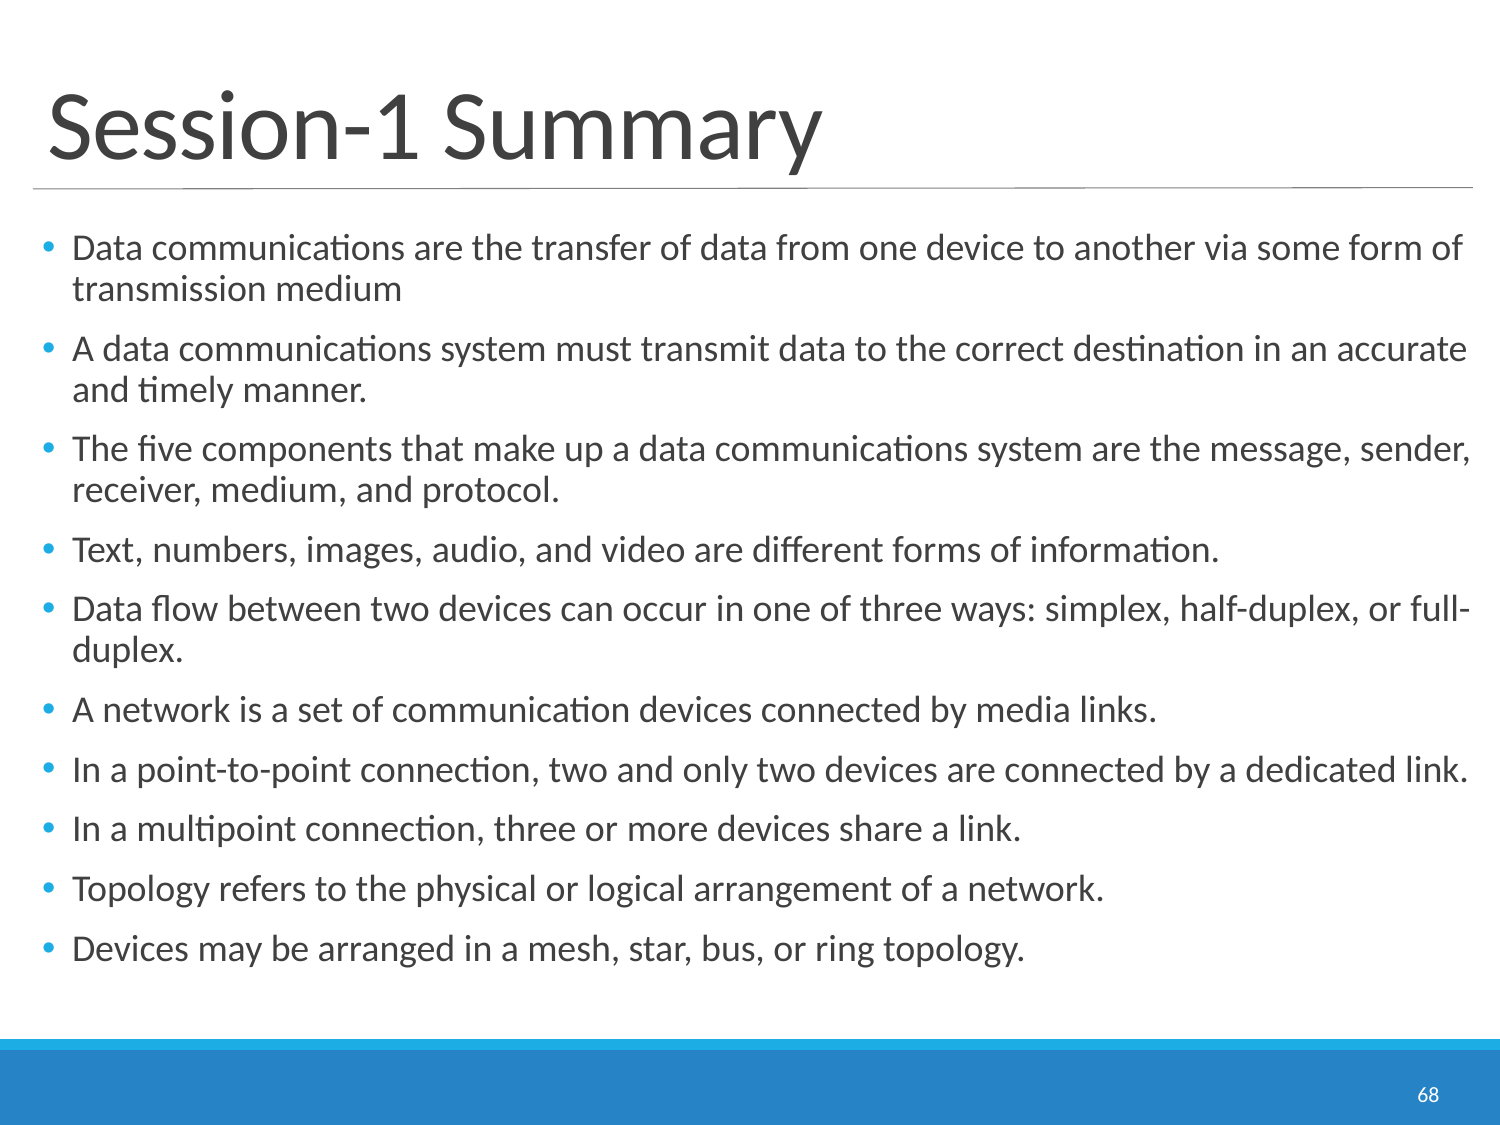

# Session-1 Summary
Data communications are the transfer of data from one device to another via some form of transmission medium
A data communications system must transmit data to the correct destination in an accurate and timely manner.
The five components that make up a data communications system are the message, sender, receiver, medium, and protocol.
Text, numbers, images, audio, and video are different forms of information.
Data flow between two devices can occur in one of three ways: simplex, half-duplex, or full-duplex.
A network is a set of communication devices connected by media links.
In a point-to-point connection, two and only two devices are connected by a dedicated link.
In a multipoint connection, three or more devices share a link.
Topology refers to the physical or logical arrangement of a network.
Devices may be arranged in a mesh, star, bus, or ring topology.